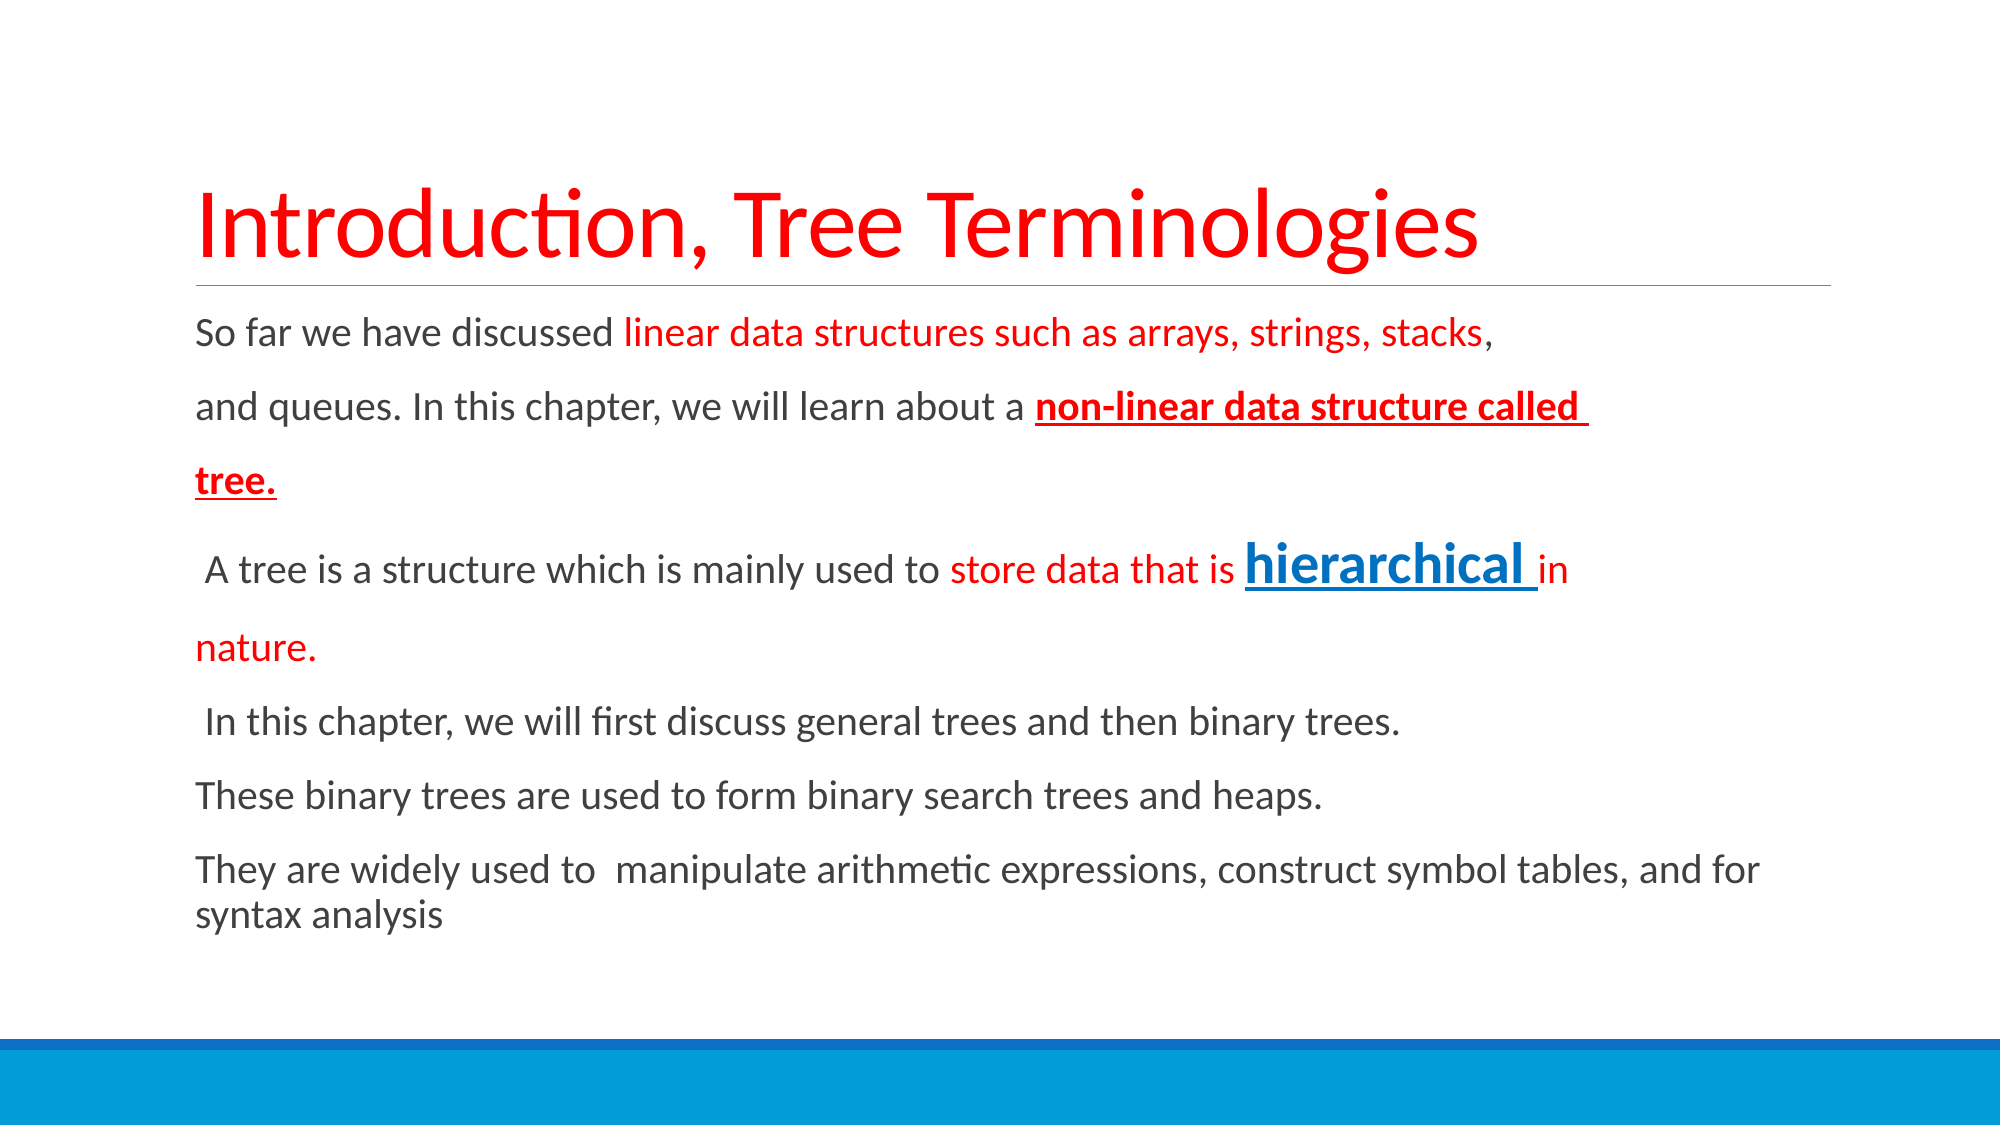

# Introduction, Tree Terminologies
So far we have discussed linear data structures such as arrays, strings, stacks,
and queues. In this chapter, we will learn about a non-linear data structure called
tree.
 A tree is a structure which is mainly used to store data that is hierarchical in
nature.
 In this chapter, we will first discuss general trees and then binary trees.
These binary trees are used to form binary search trees and heaps.
They are widely used to  manipulate arithmetic expressions, construct symbol tables, and for syntax analysis